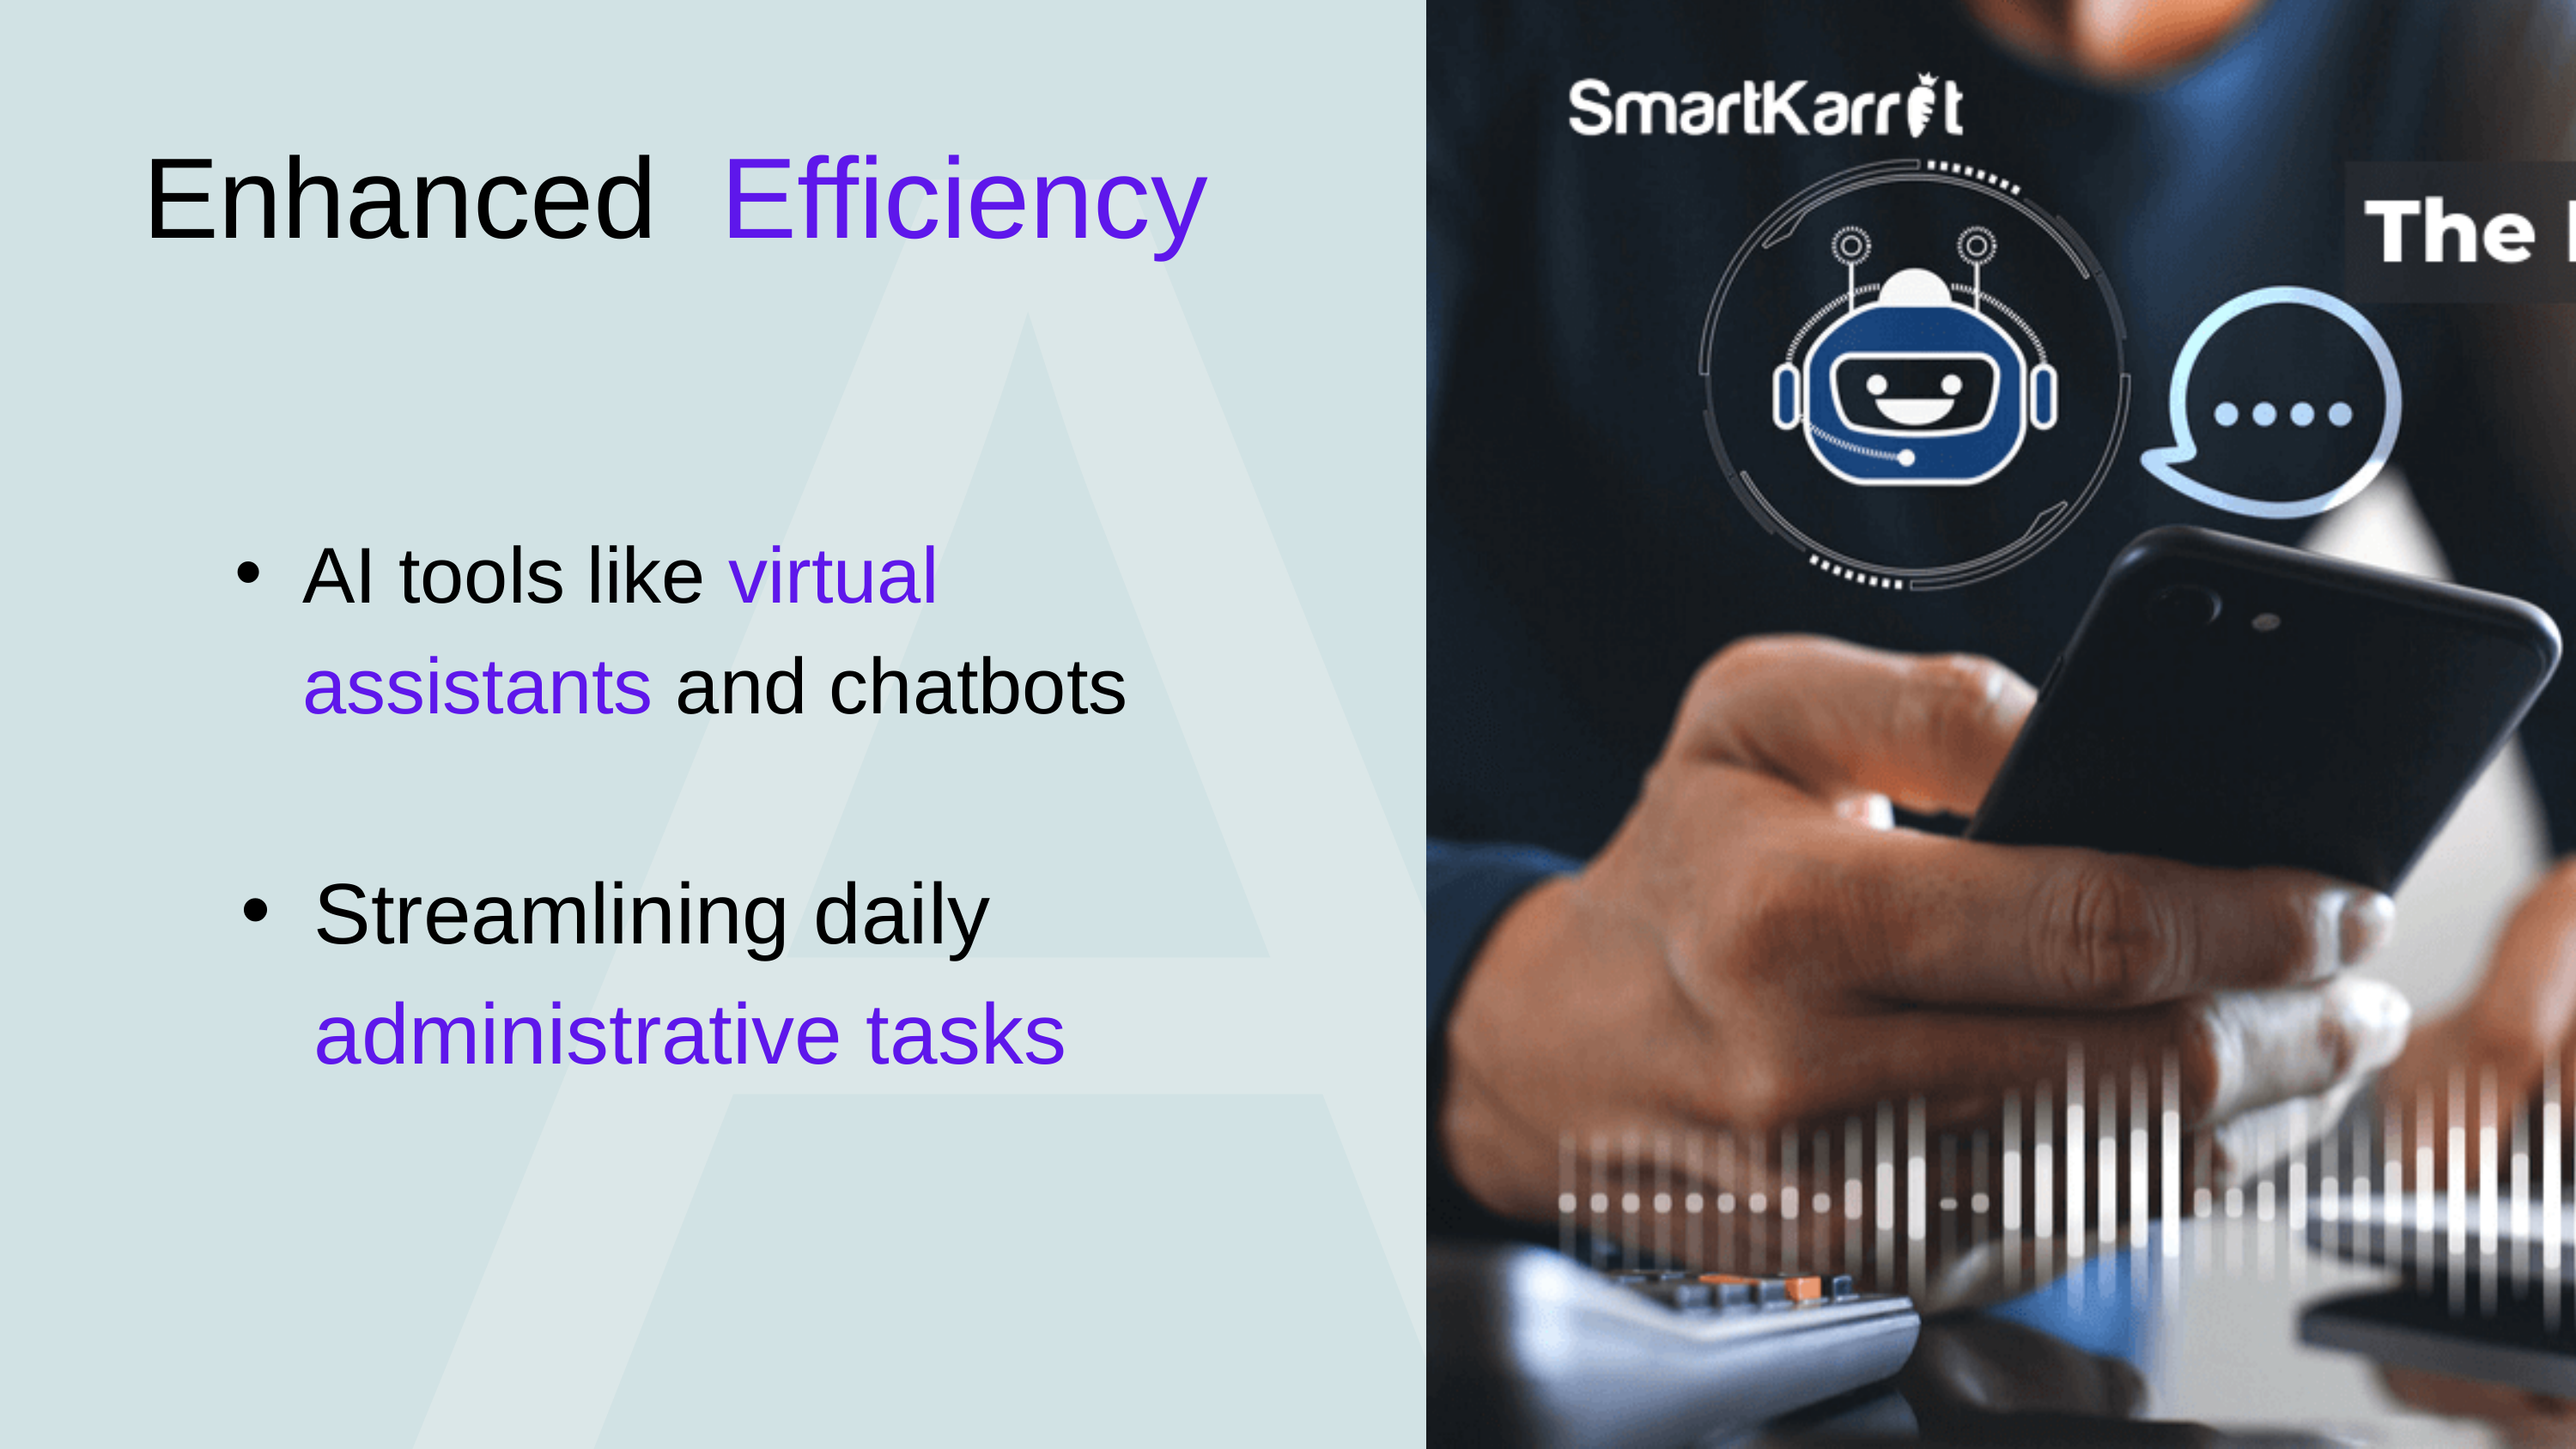

AI

Enhanced  Efficiency
AI tools like virtual assistants and chatbots

Streamlining daily administrative tasks